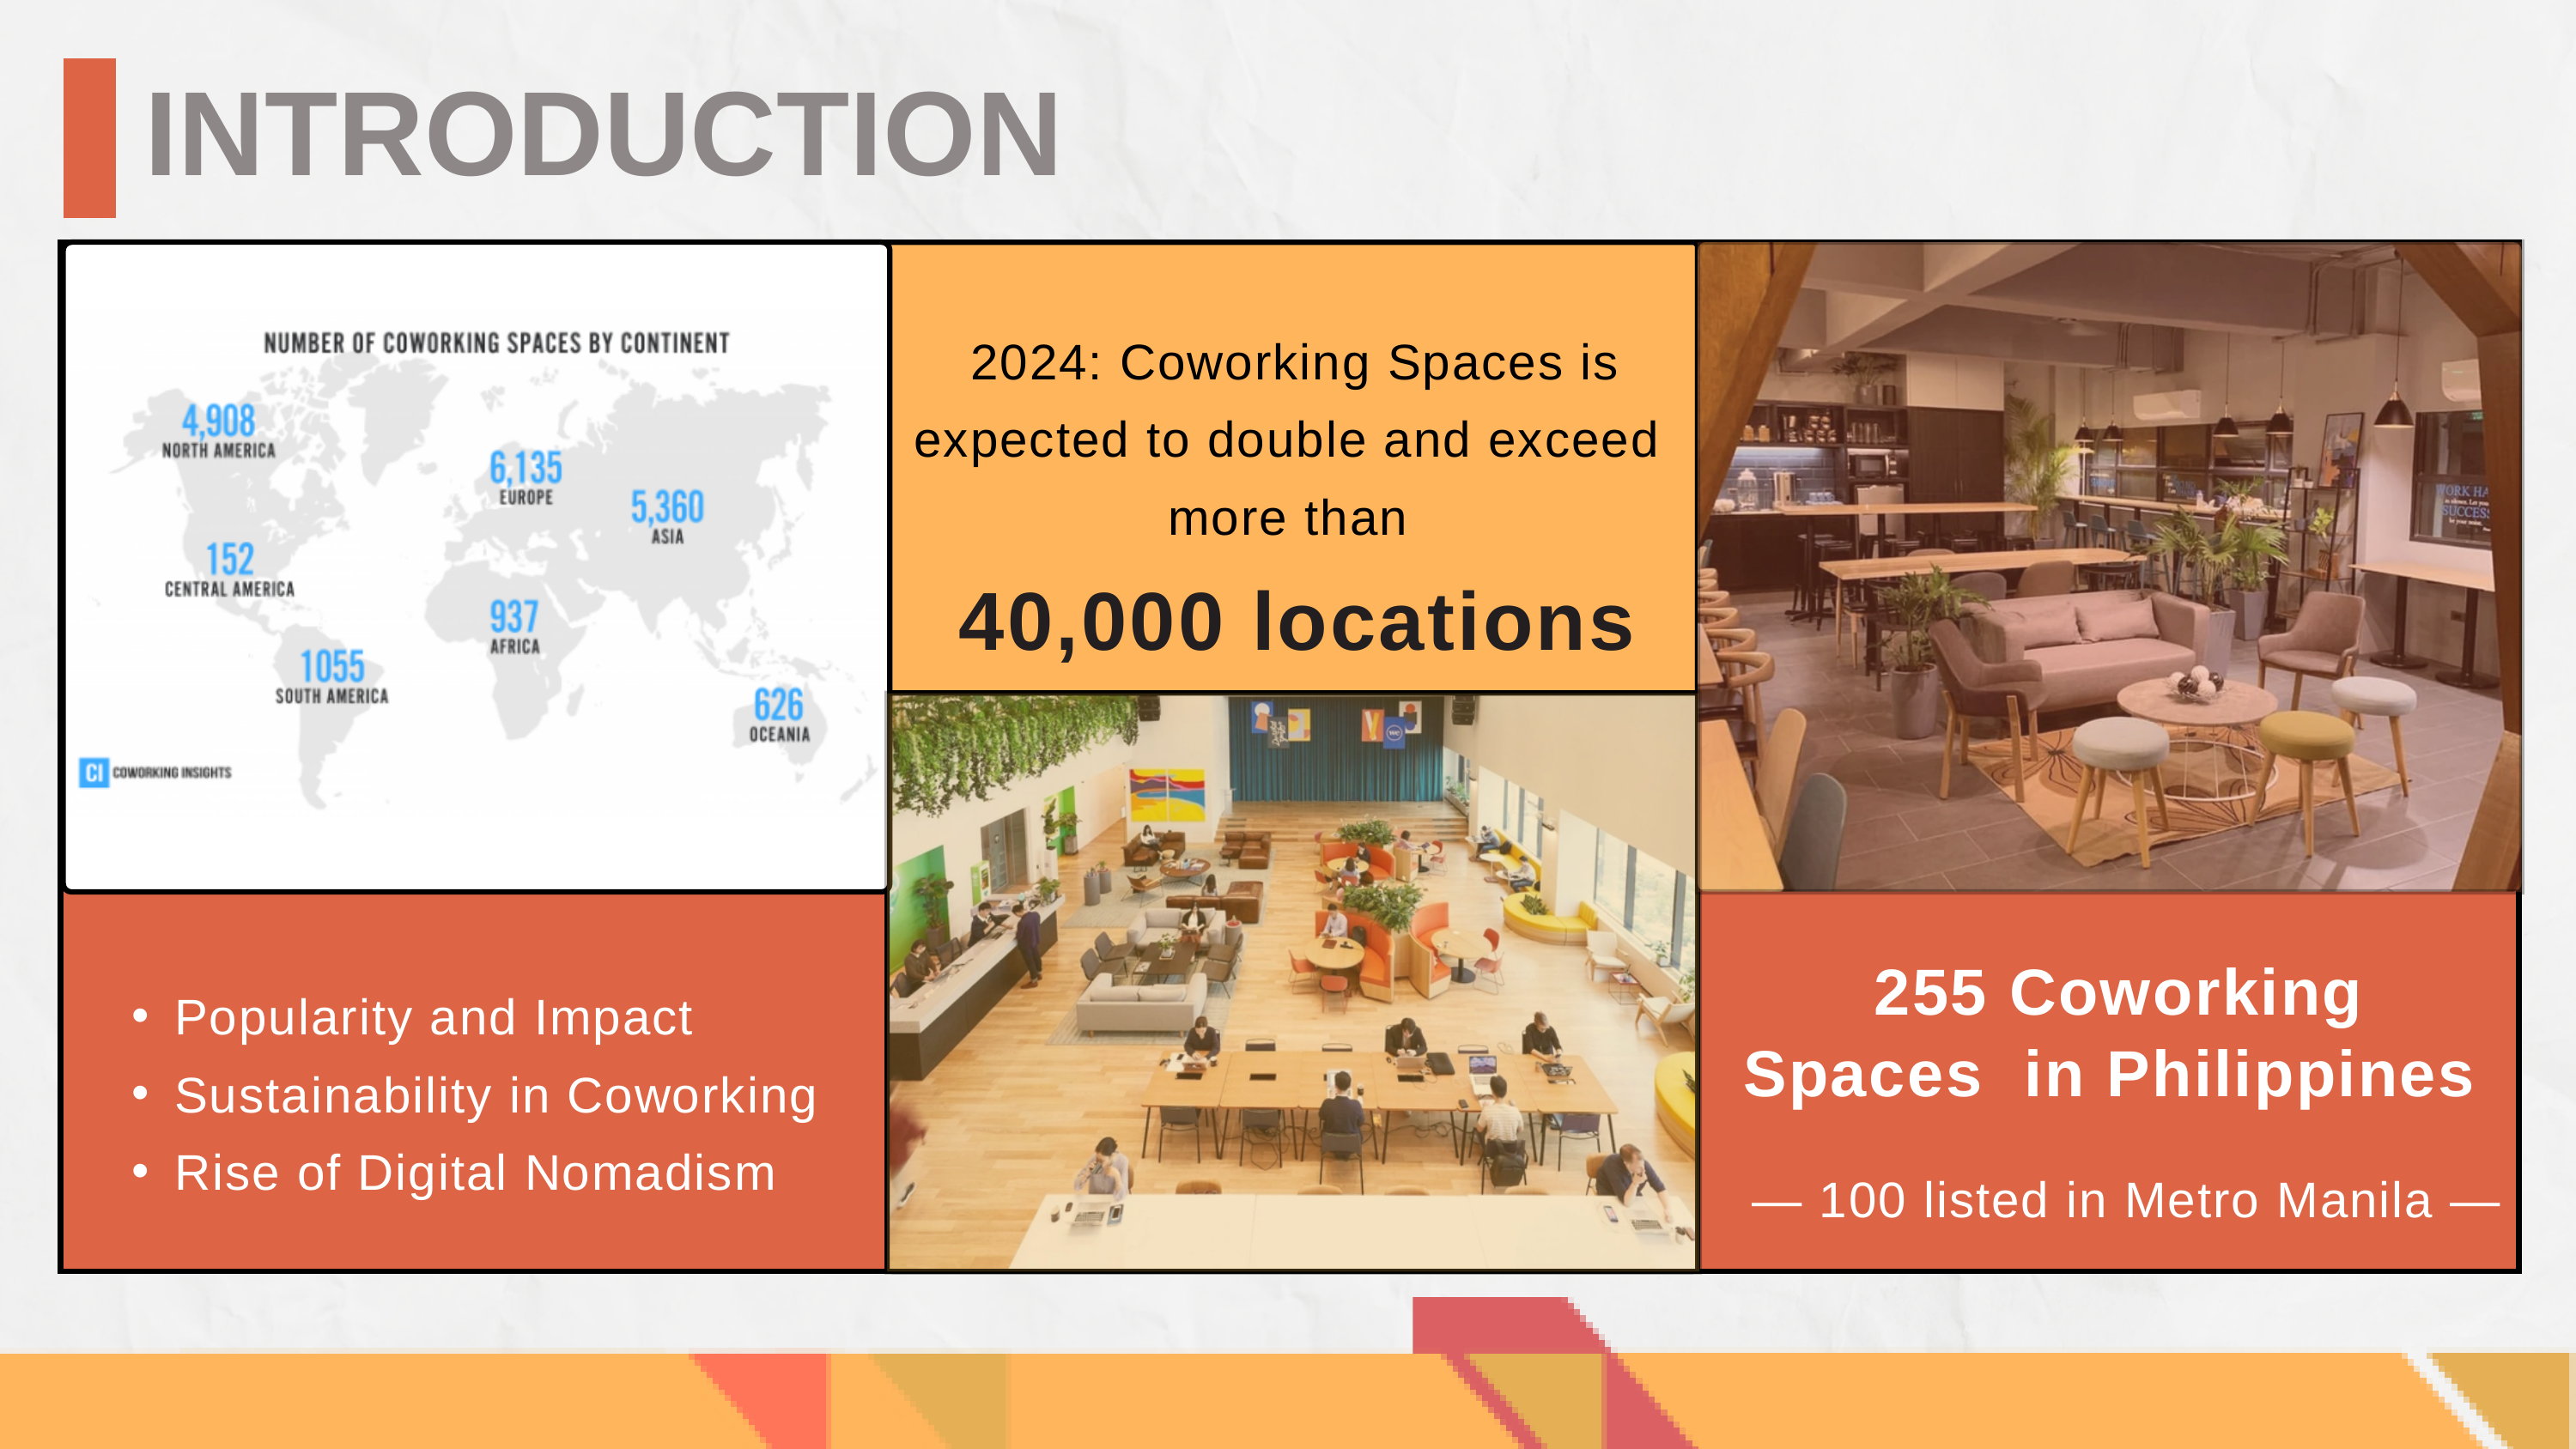

INTRODUCTION

 2024: Coworking Spaces is expected to double and exceed more than
40,000 locations

 255 Coworking Spaces  in Philippines
Popularity and Impact
Sustainability in Coworking
Rise of Digital Nomadism
— 100 listed in Metro Manila —